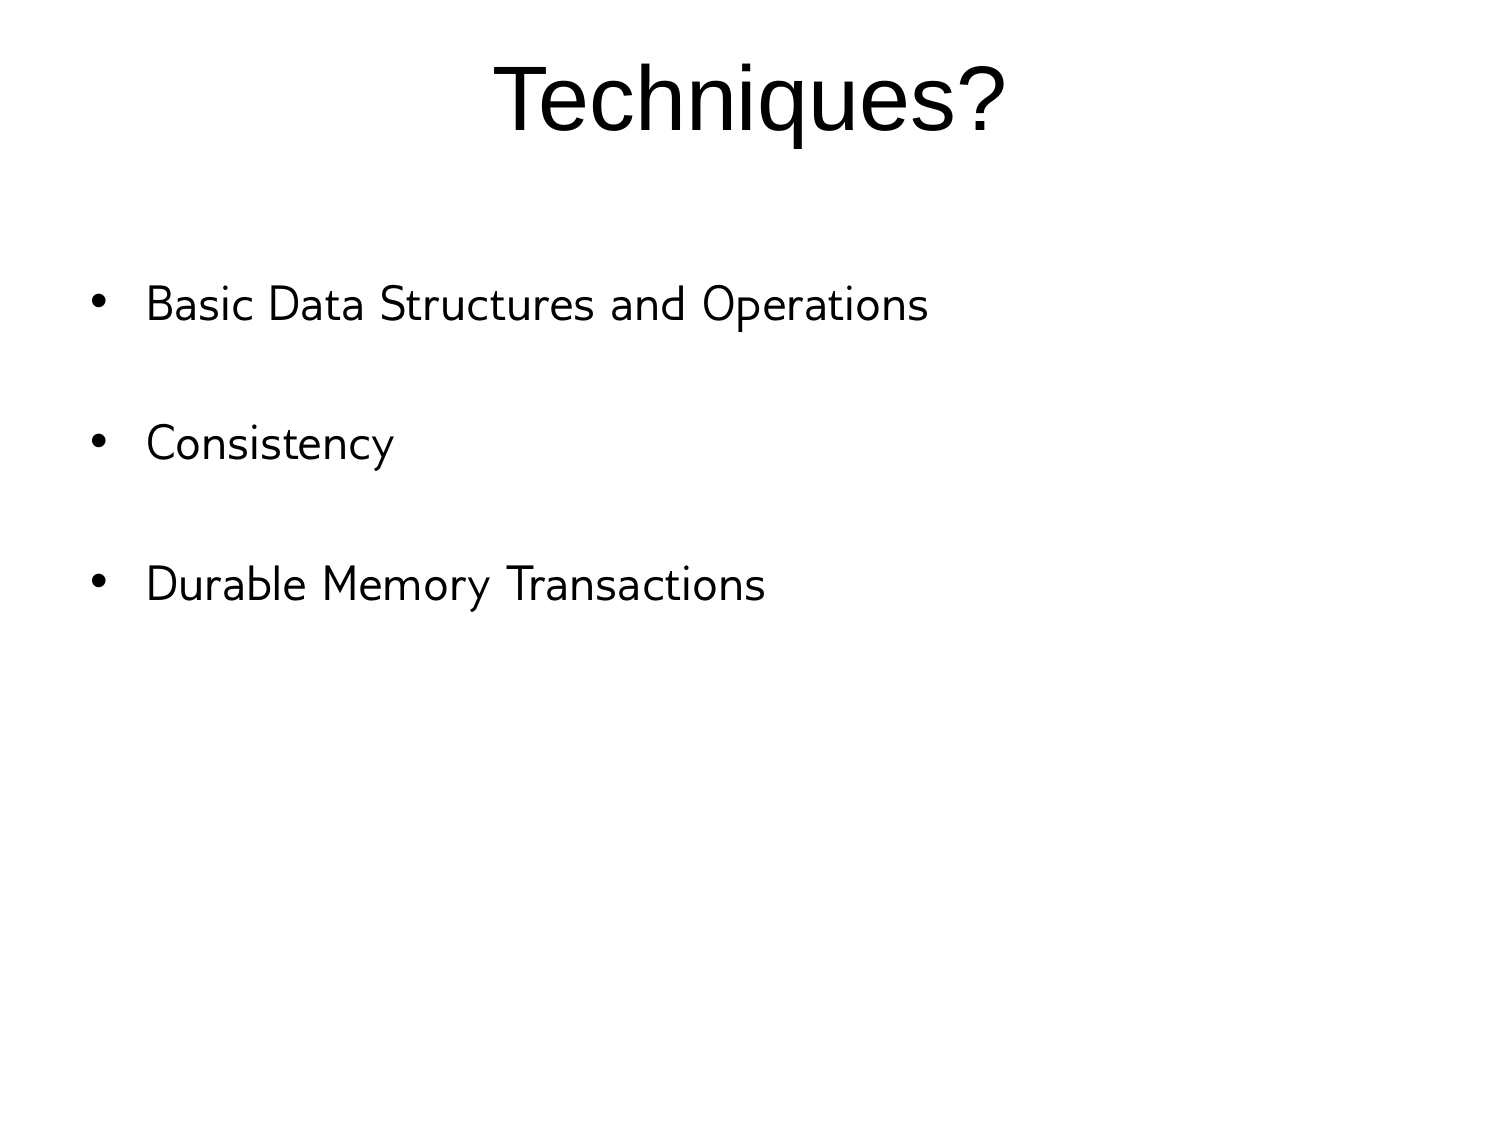

# Techniques?
Basic Data Structures and Operations

Consistency

Durable Memory Transactions